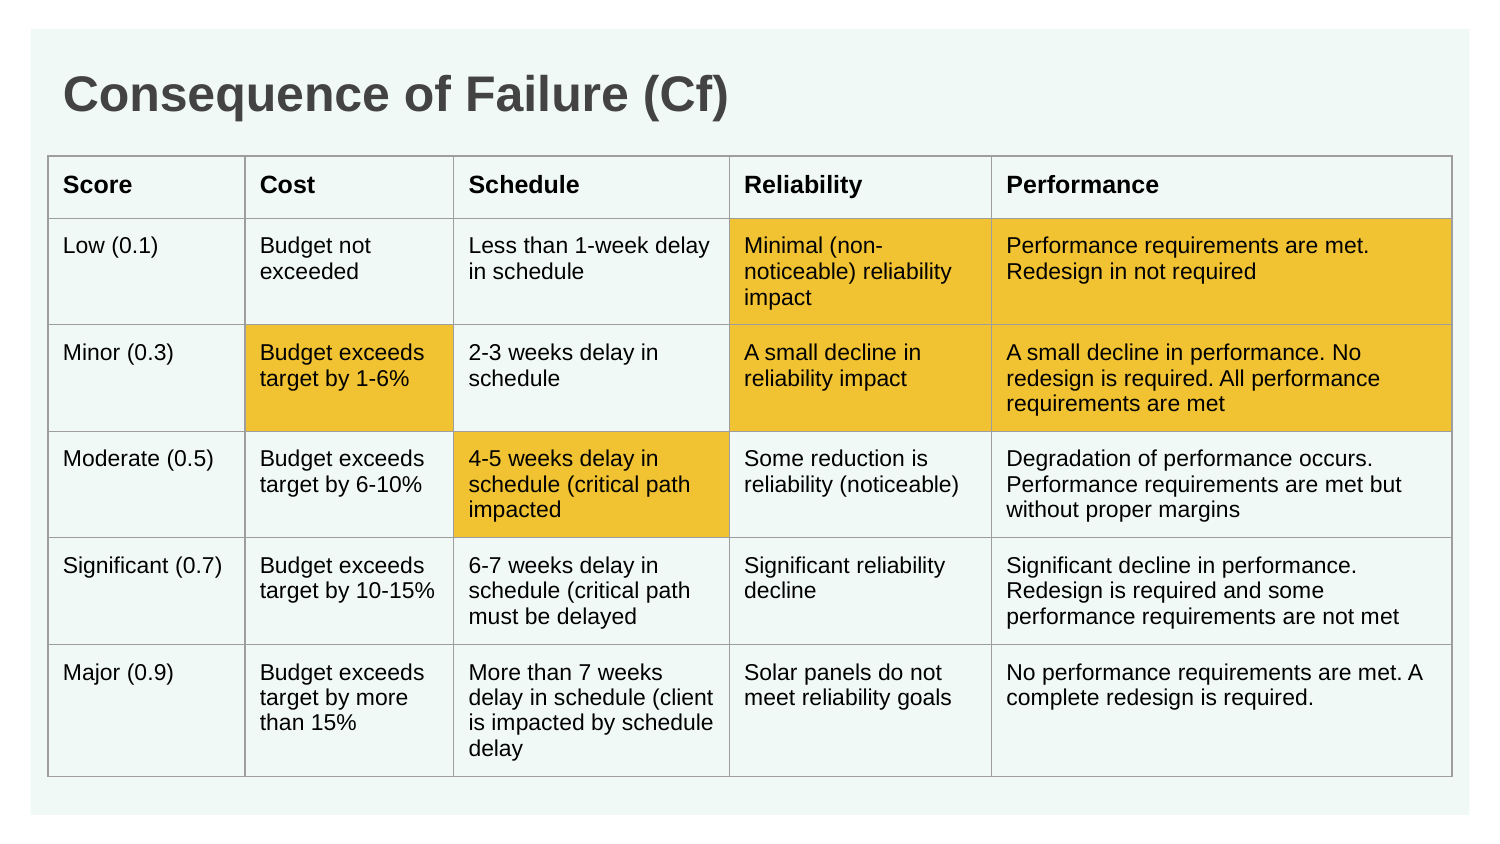

# Consequence of Failure (Cf)

| Score | Cost | Schedule | Reliability | Performance |
| --- | --- | --- | --- | --- |
| Low (0.1) | Budget not exceeded | Less than 1-week delay in schedule | Minimal (non-noticeable) reliability impact | Performance requirements are met. Redesign in not required |
| Minor (0.3) | Budget exceeds target by 1-6% | 2-3 weeks delay in schedule | A small decline in reliability impact | A small decline in performance. No redesign is required. All performance requirements are met |
| Moderate (0.5) | Budget exceeds target by 6-10% | 4-5 weeks delay in schedule (critical path impacted | Some reduction is reliability (noticeable) | Degradation of performance occurs. Performance requirements are met but without proper margins |
| Significant (0.7) | Budget exceeds target by 10-15% | 6-7 weeks delay in schedule (critical path must be delayed | Significant reliability decline | Significant decline in performance. Redesign is required and some performance requirements are not met |
| Major (0.9) | Budget exceeds target by more than 15% | More than 7 weeks delay in schedule (client is impacted by schedule delay | Solar panels do not meet reliability goals | No performance requirements are met. A complete redesign is required. |